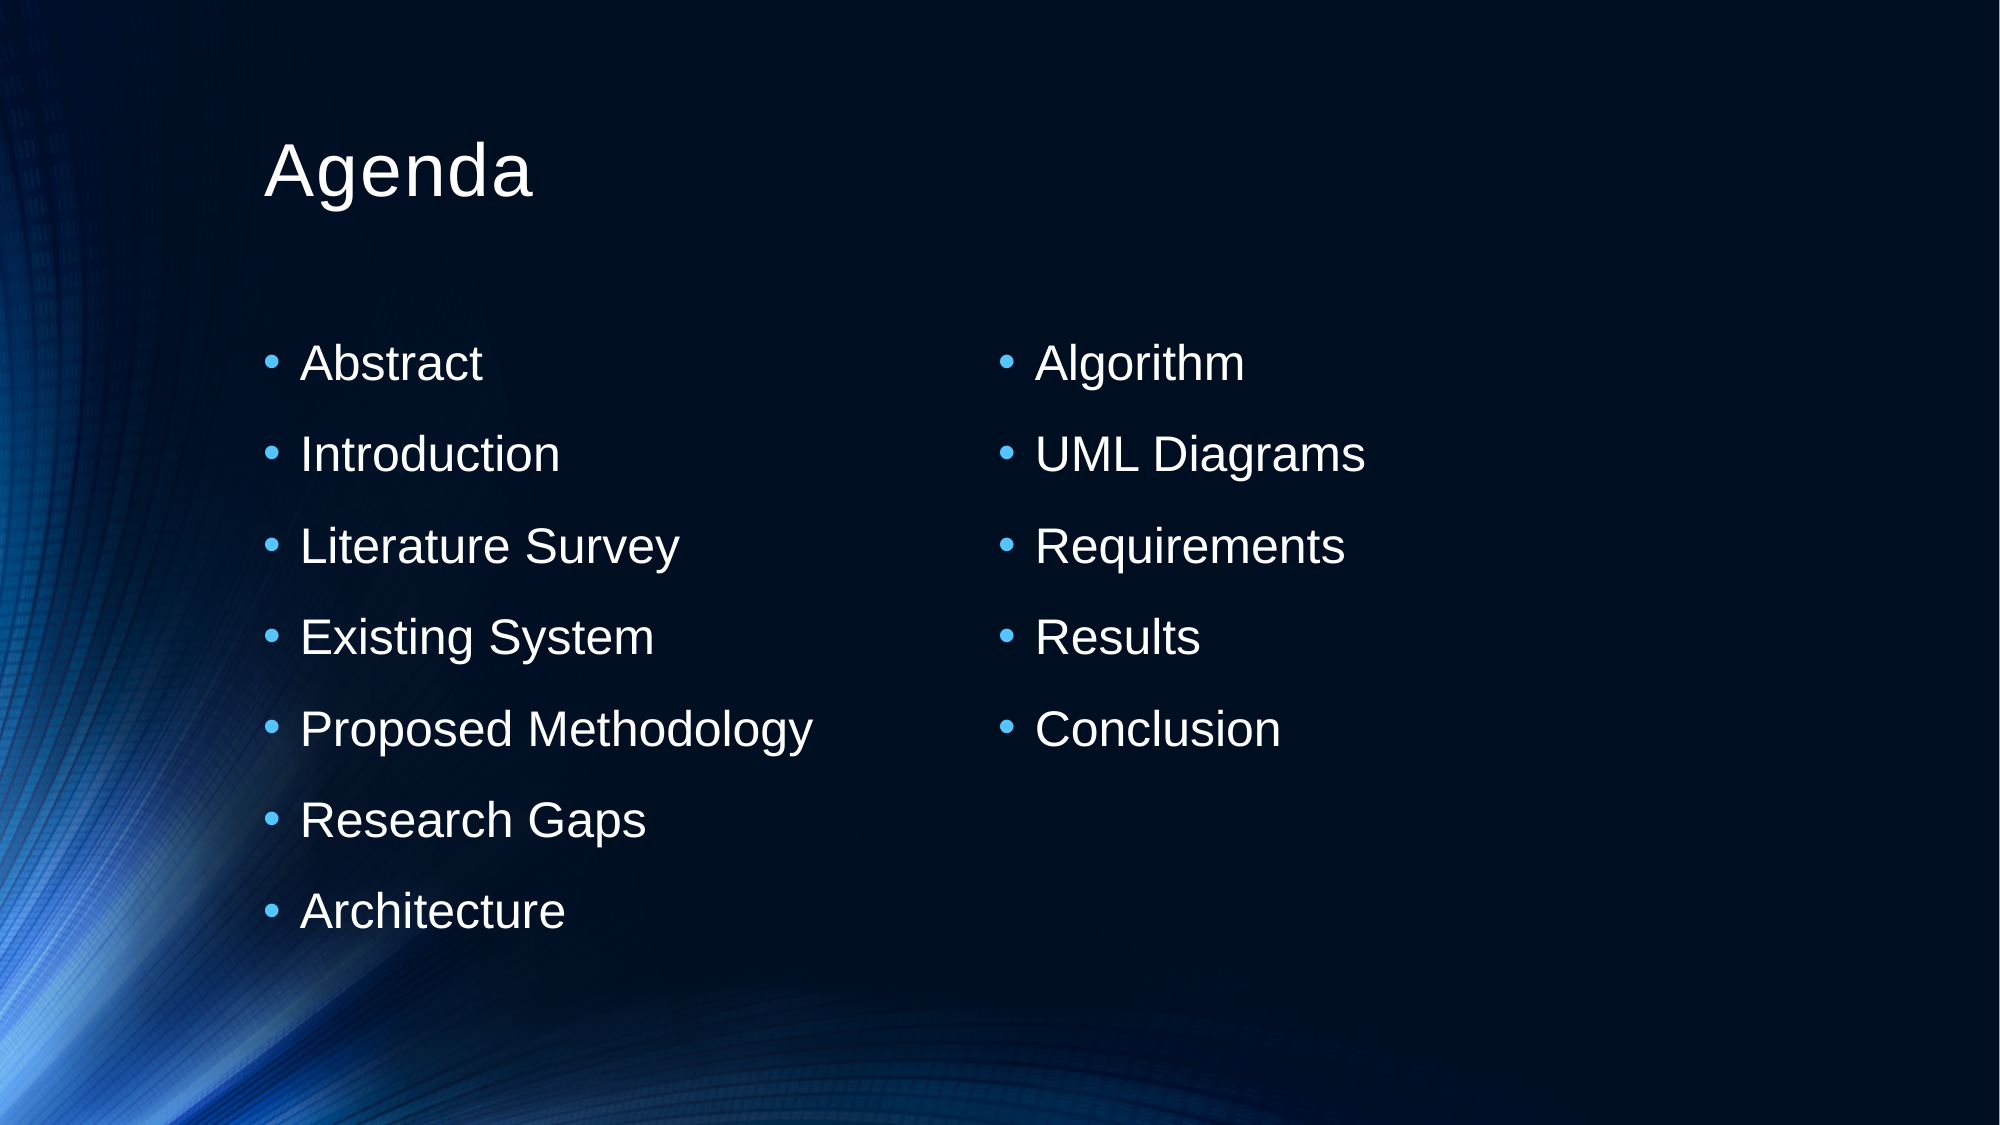

# Agenda
Abstract
Introduction
Literature Survey
Existing System
Proposed Methodology
Research Gaps
Architecture
Algorithm
UML Diagrams
Requirements
Results
Conclusion